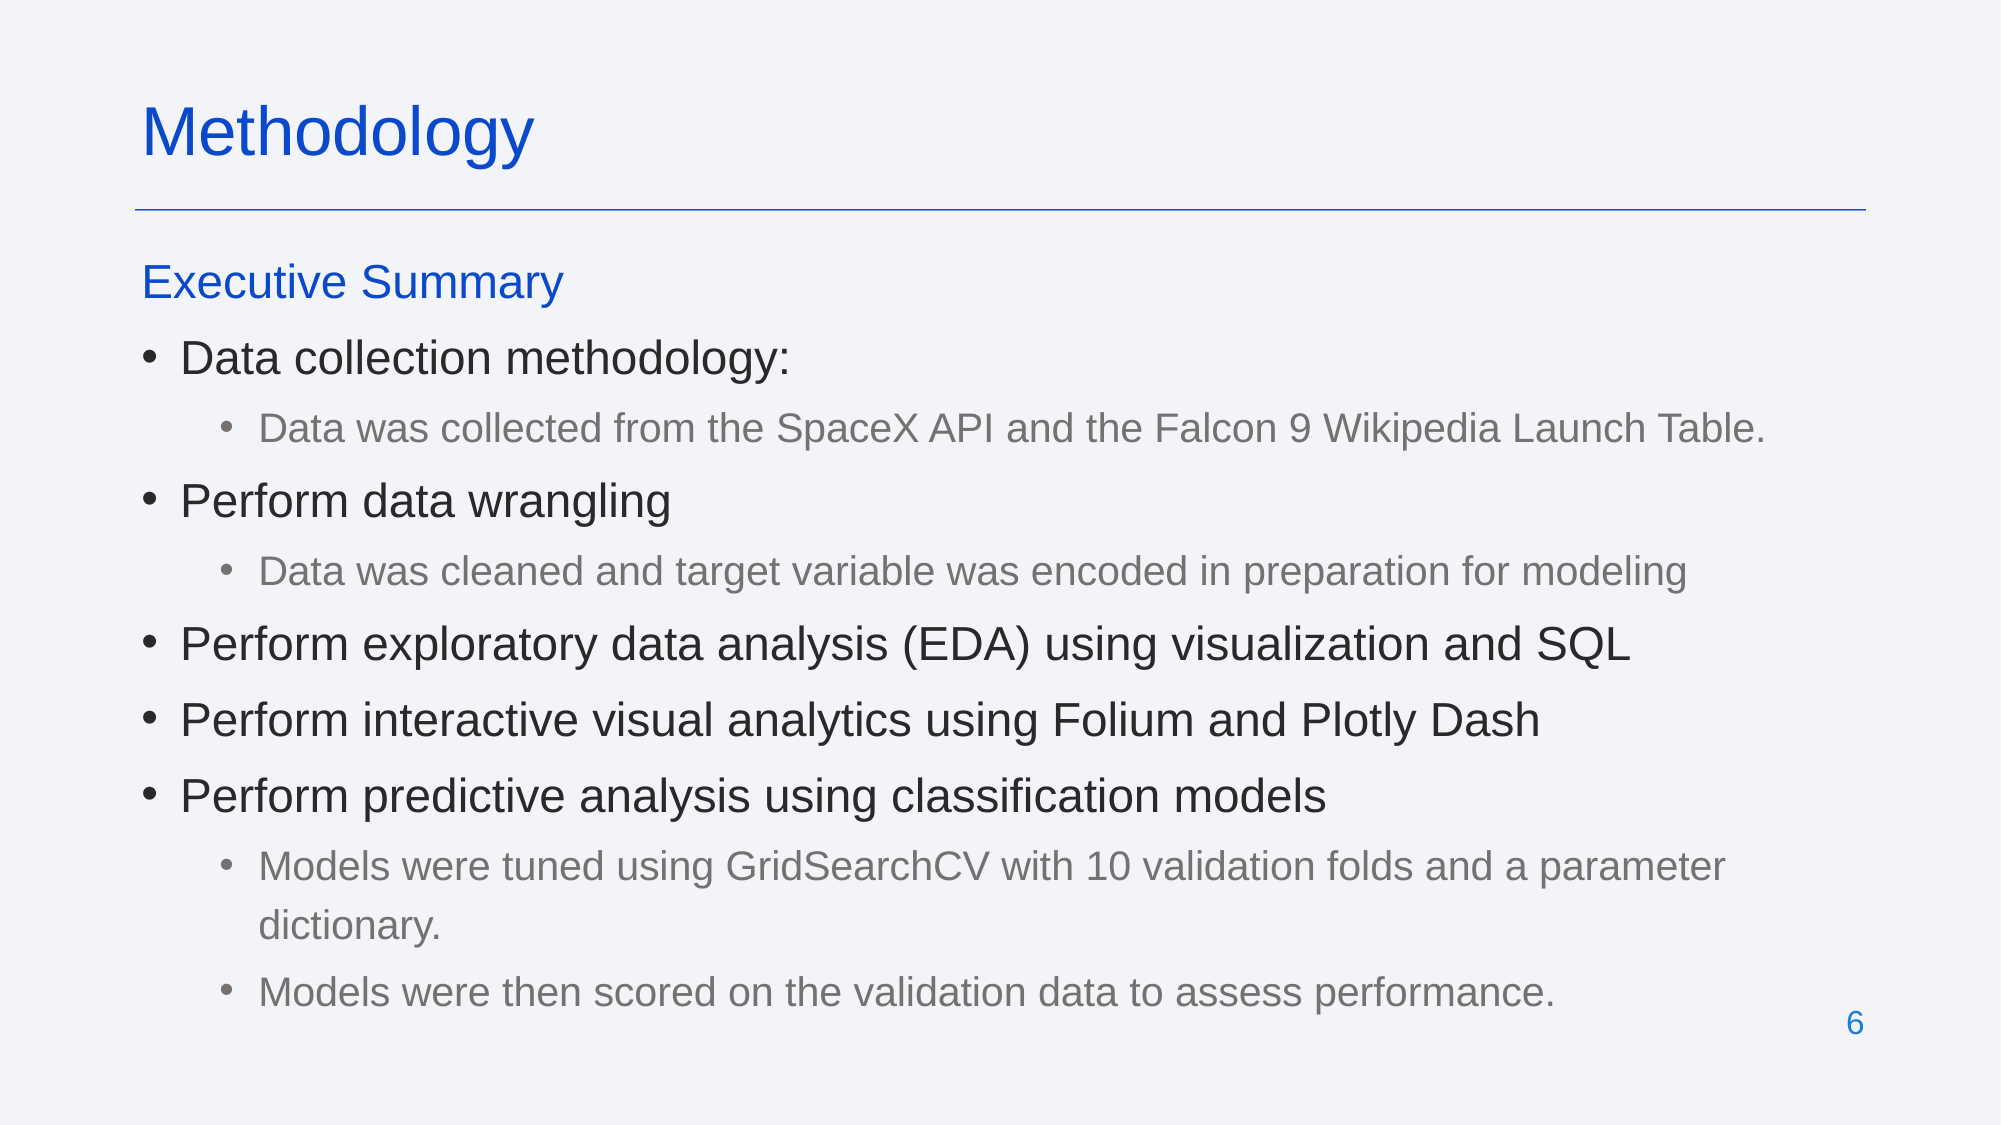

Methodology
Executive Summary
Data collection methodology:
Data was collected from the SpaceX API and the Falcon 9 Wikipedia Launch Table.
Perform data wrangling
Data was cleaned and target variable was encoded in preparation for modeling
Perform exploratory data analysis (EDA) using visualization and SQL
Perform interactive visual analytics using Folium and Plotly Dash
Perform predictive analysis using classification models
Models were tuned using GridSearchCV with 10 validation folds and a parameter dictionary.
Models were then scored on the validation data to assess performance.

6